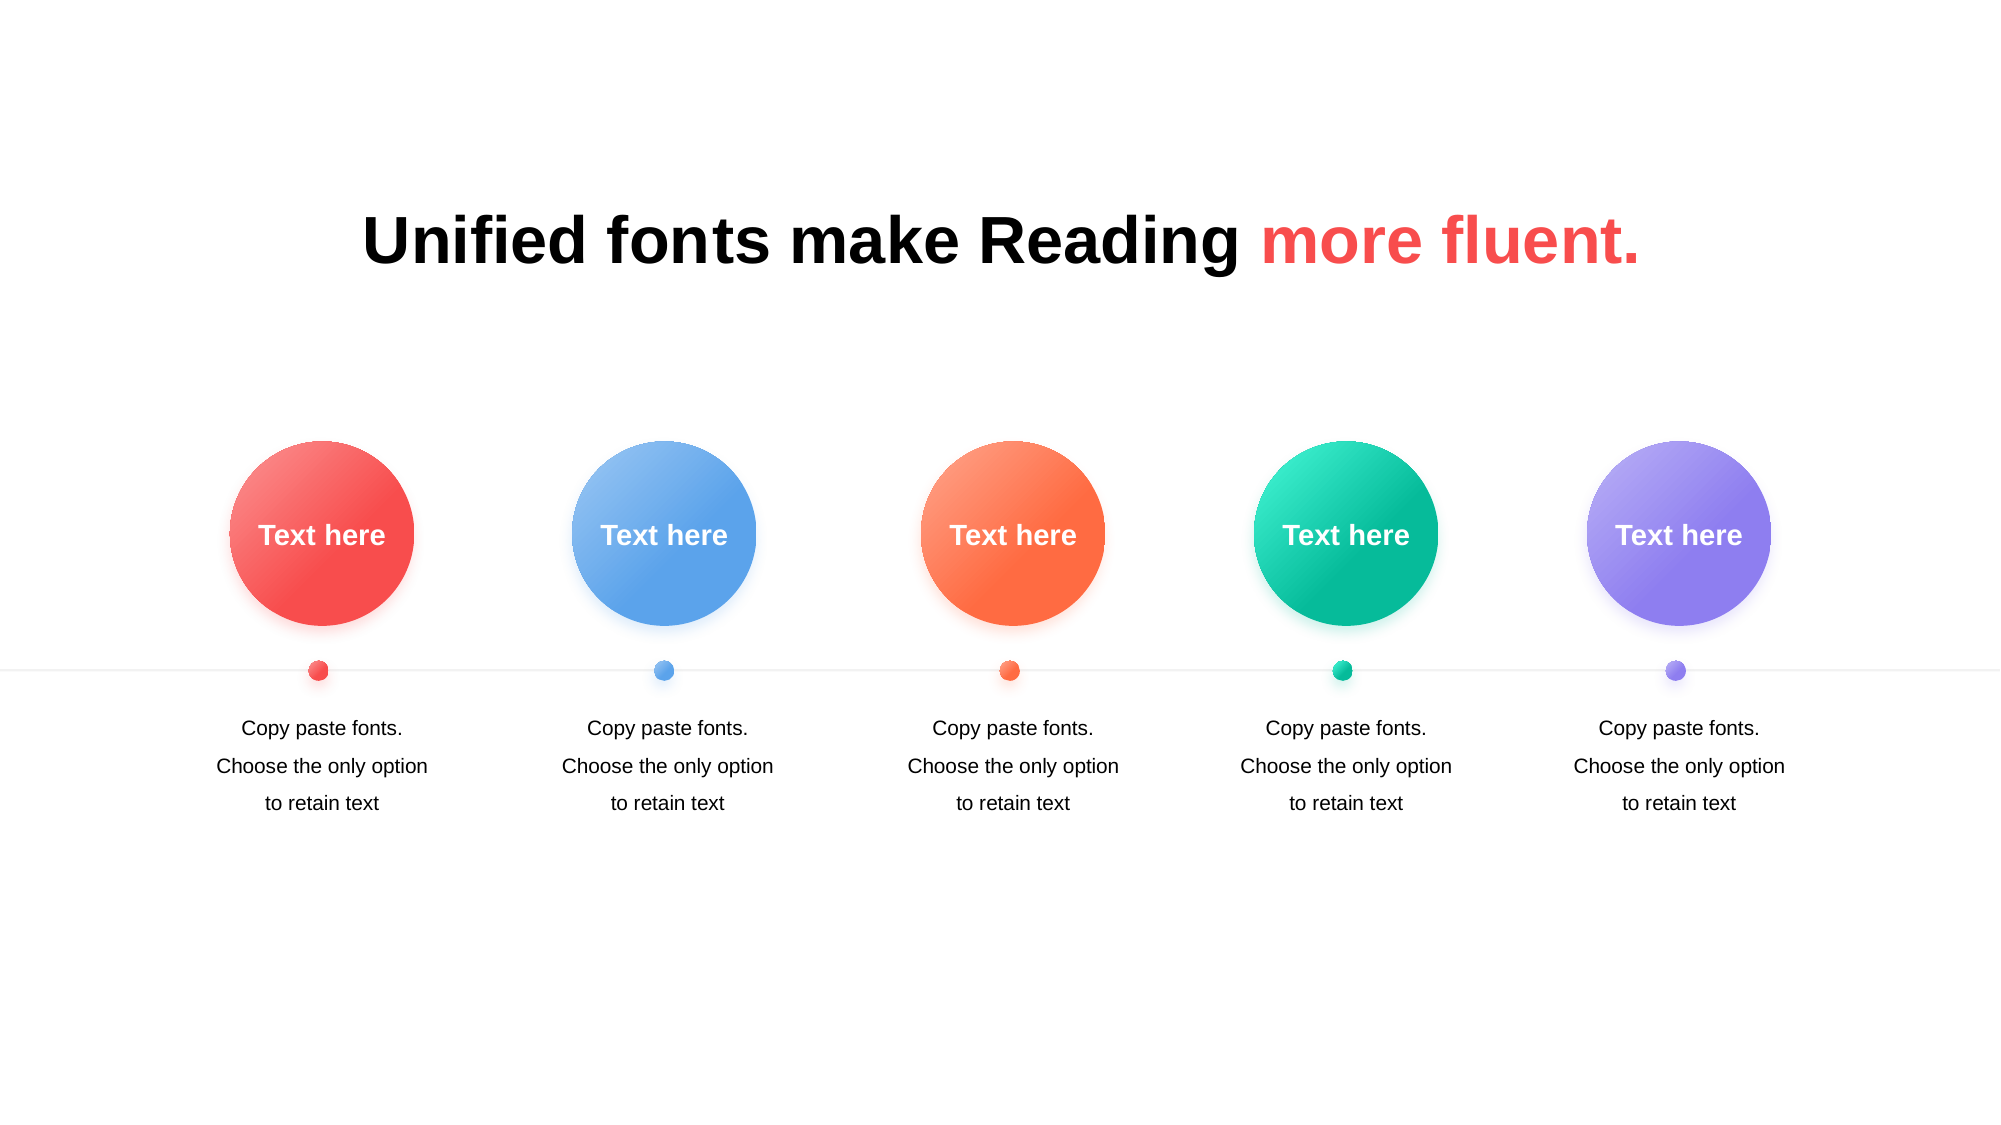

#
Unified fon ts make Reading more fluent.

Text here
Text here
Text here
Text here
Text here

Copy paste fonts. Choose the only option to retain text
Copy paste fonts. Choose the only option to retain text
Copy paste fonts. Choose the only option to retain text
Copy paste fonts. Choose the only option to retain text
Copy paste fonts. Choose the only option to retain text